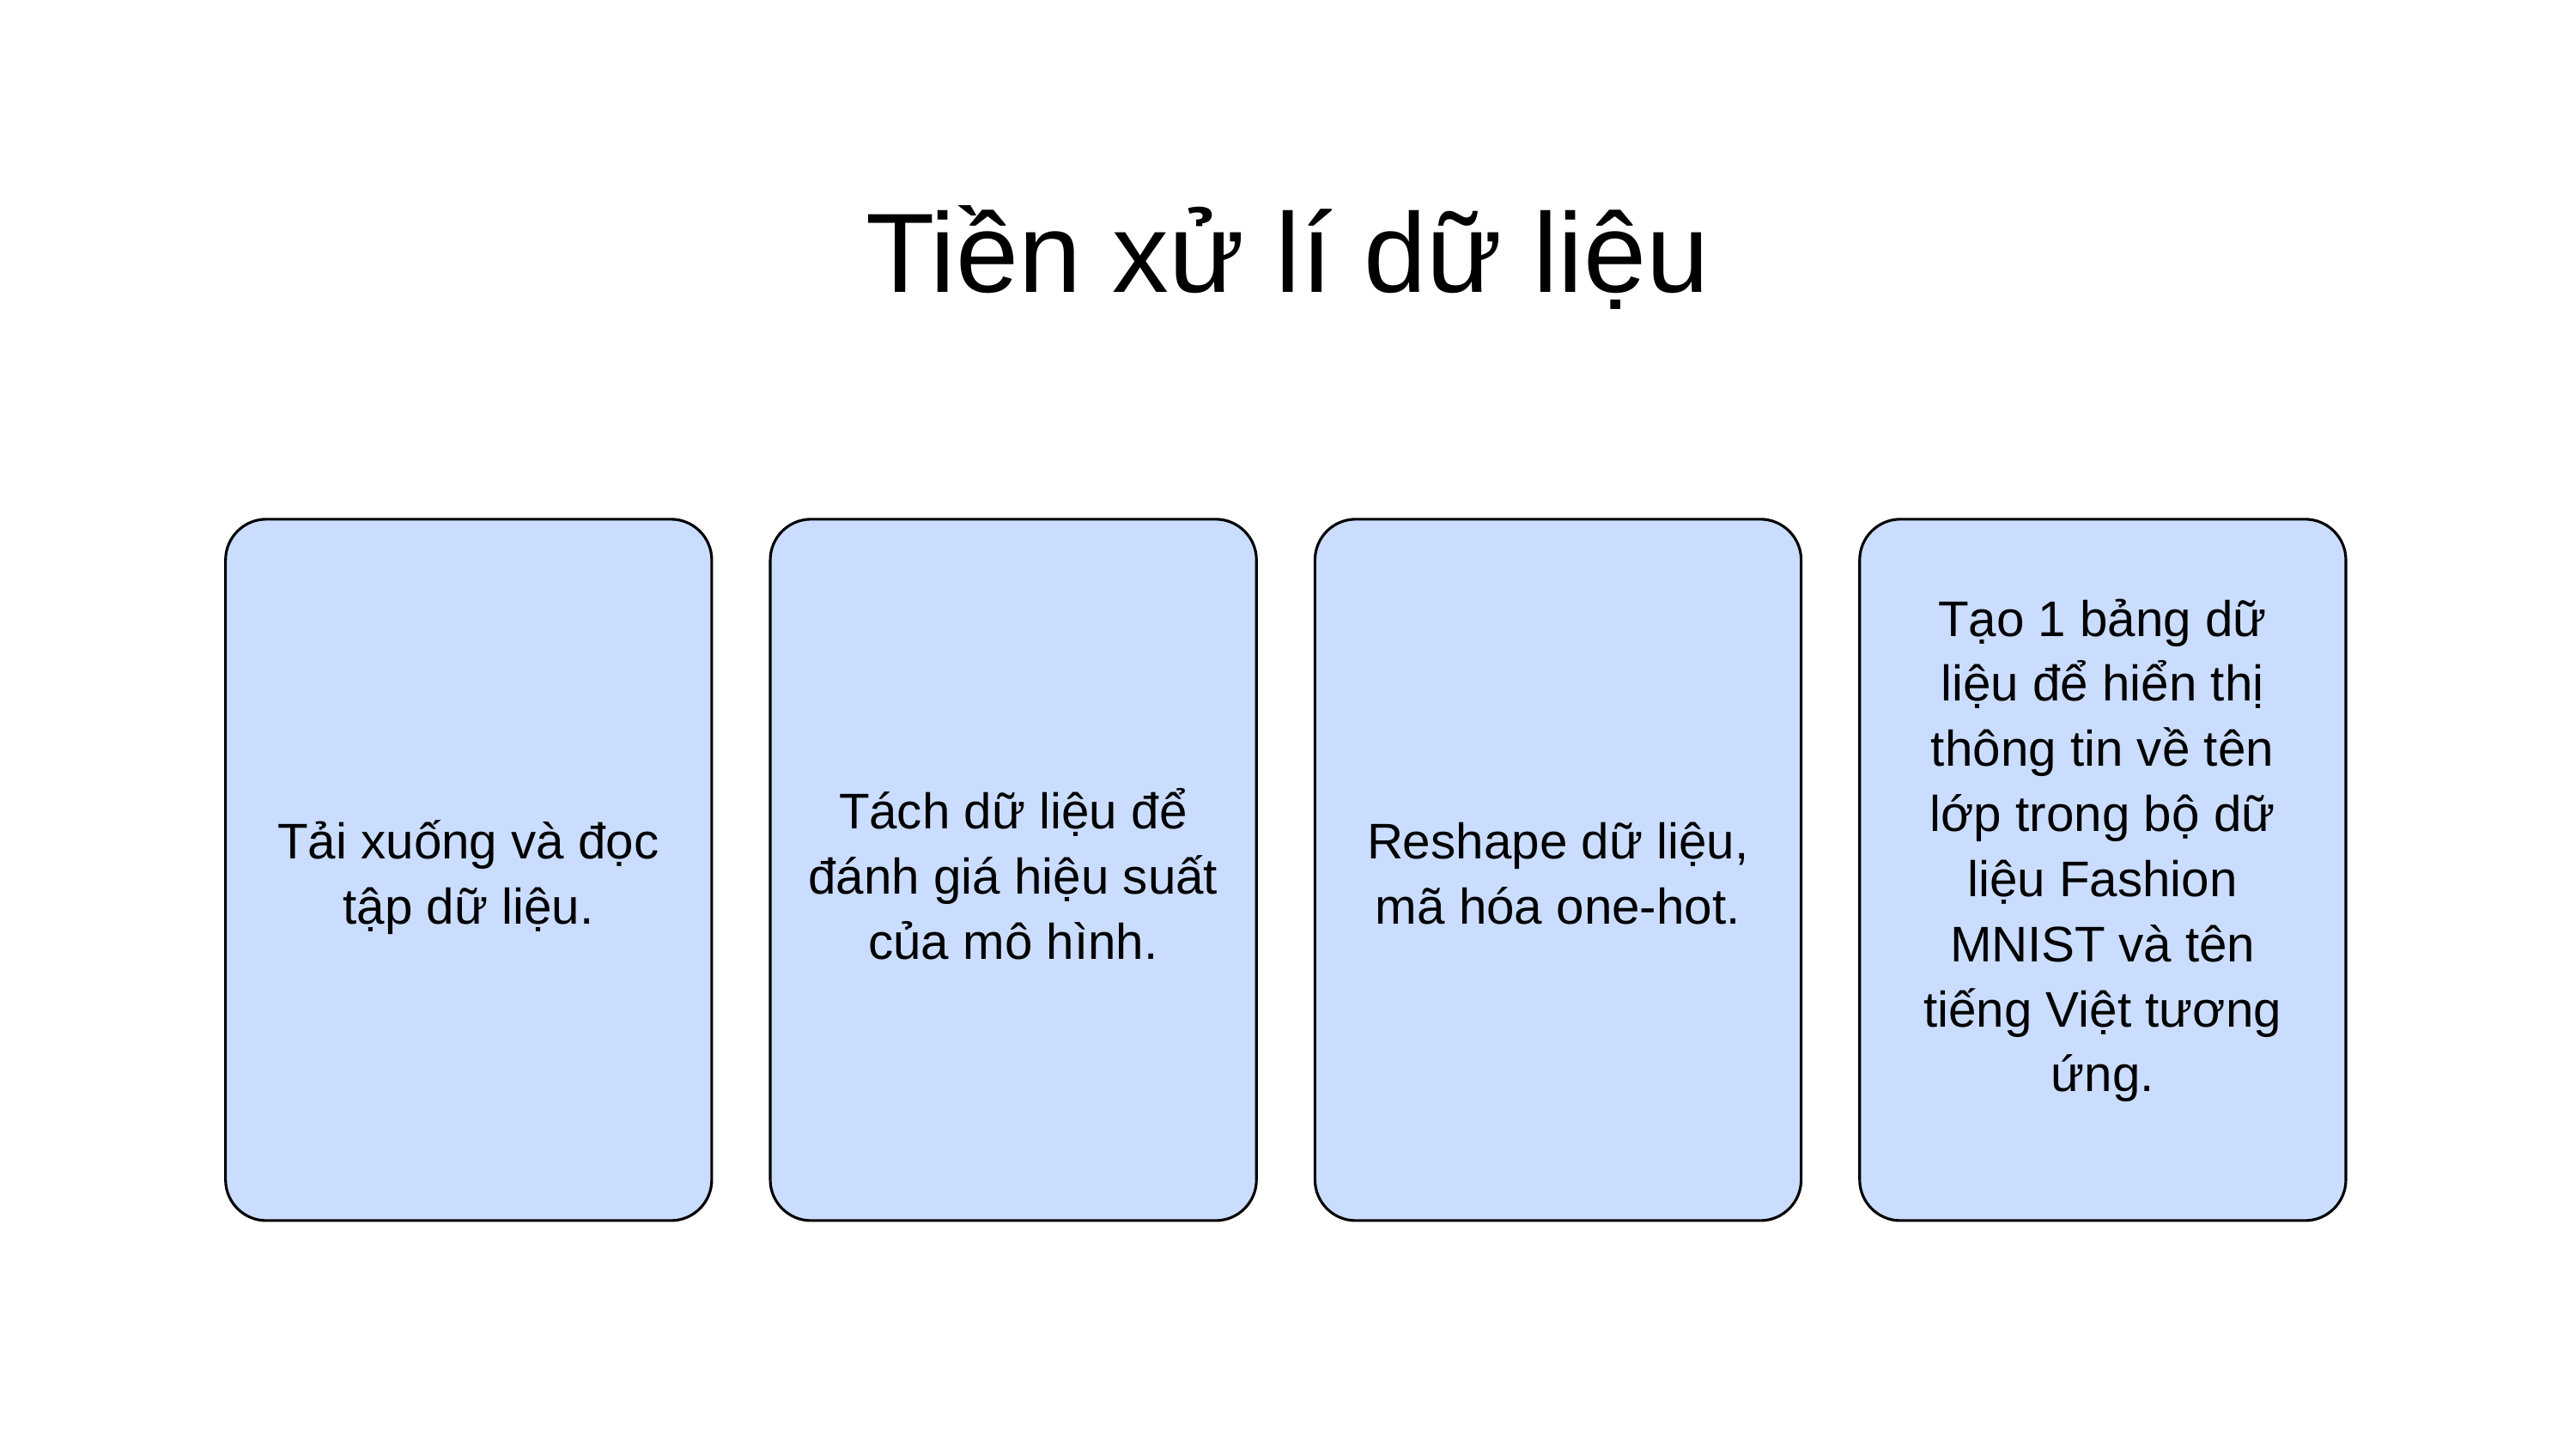

Tiền xử lí dữ liệu

Tạo 1 bảng dữ liệu để hiển thị thông tin về tên lớp trong bộ dữ liệu Fashion MNIST và tên tiếng Việt tương ứng.
Tách dữ liệu để đánh giá hiệu suất của mô hình.
Tải xuống và đọc tập dữ liệu.
Reshape dữ liệu, mã hóa one-hot.